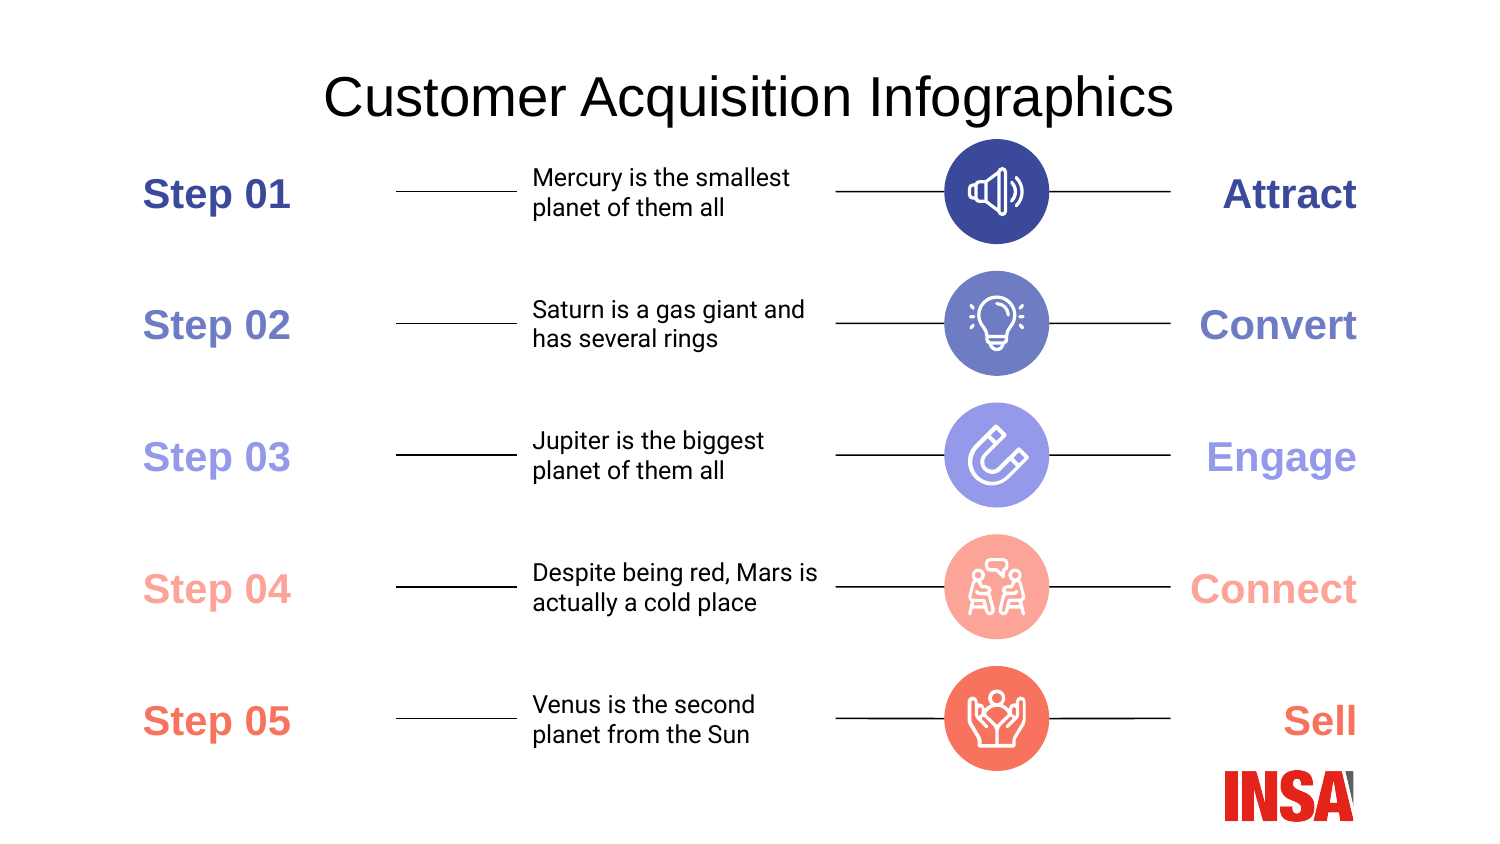

# Customer Acquisition Infographics

Mercury is the smallest planet of them all
Step 01
Attract

Saturn is a gas giant and has several rings
Step 02
Convert

Jupiter is the biggest planet of them all

Step 03
Engage

Despite being red, Mars is actually a cold place

Step 04
Connect

Venus is the second planet from the Sun

Step 05
Sell